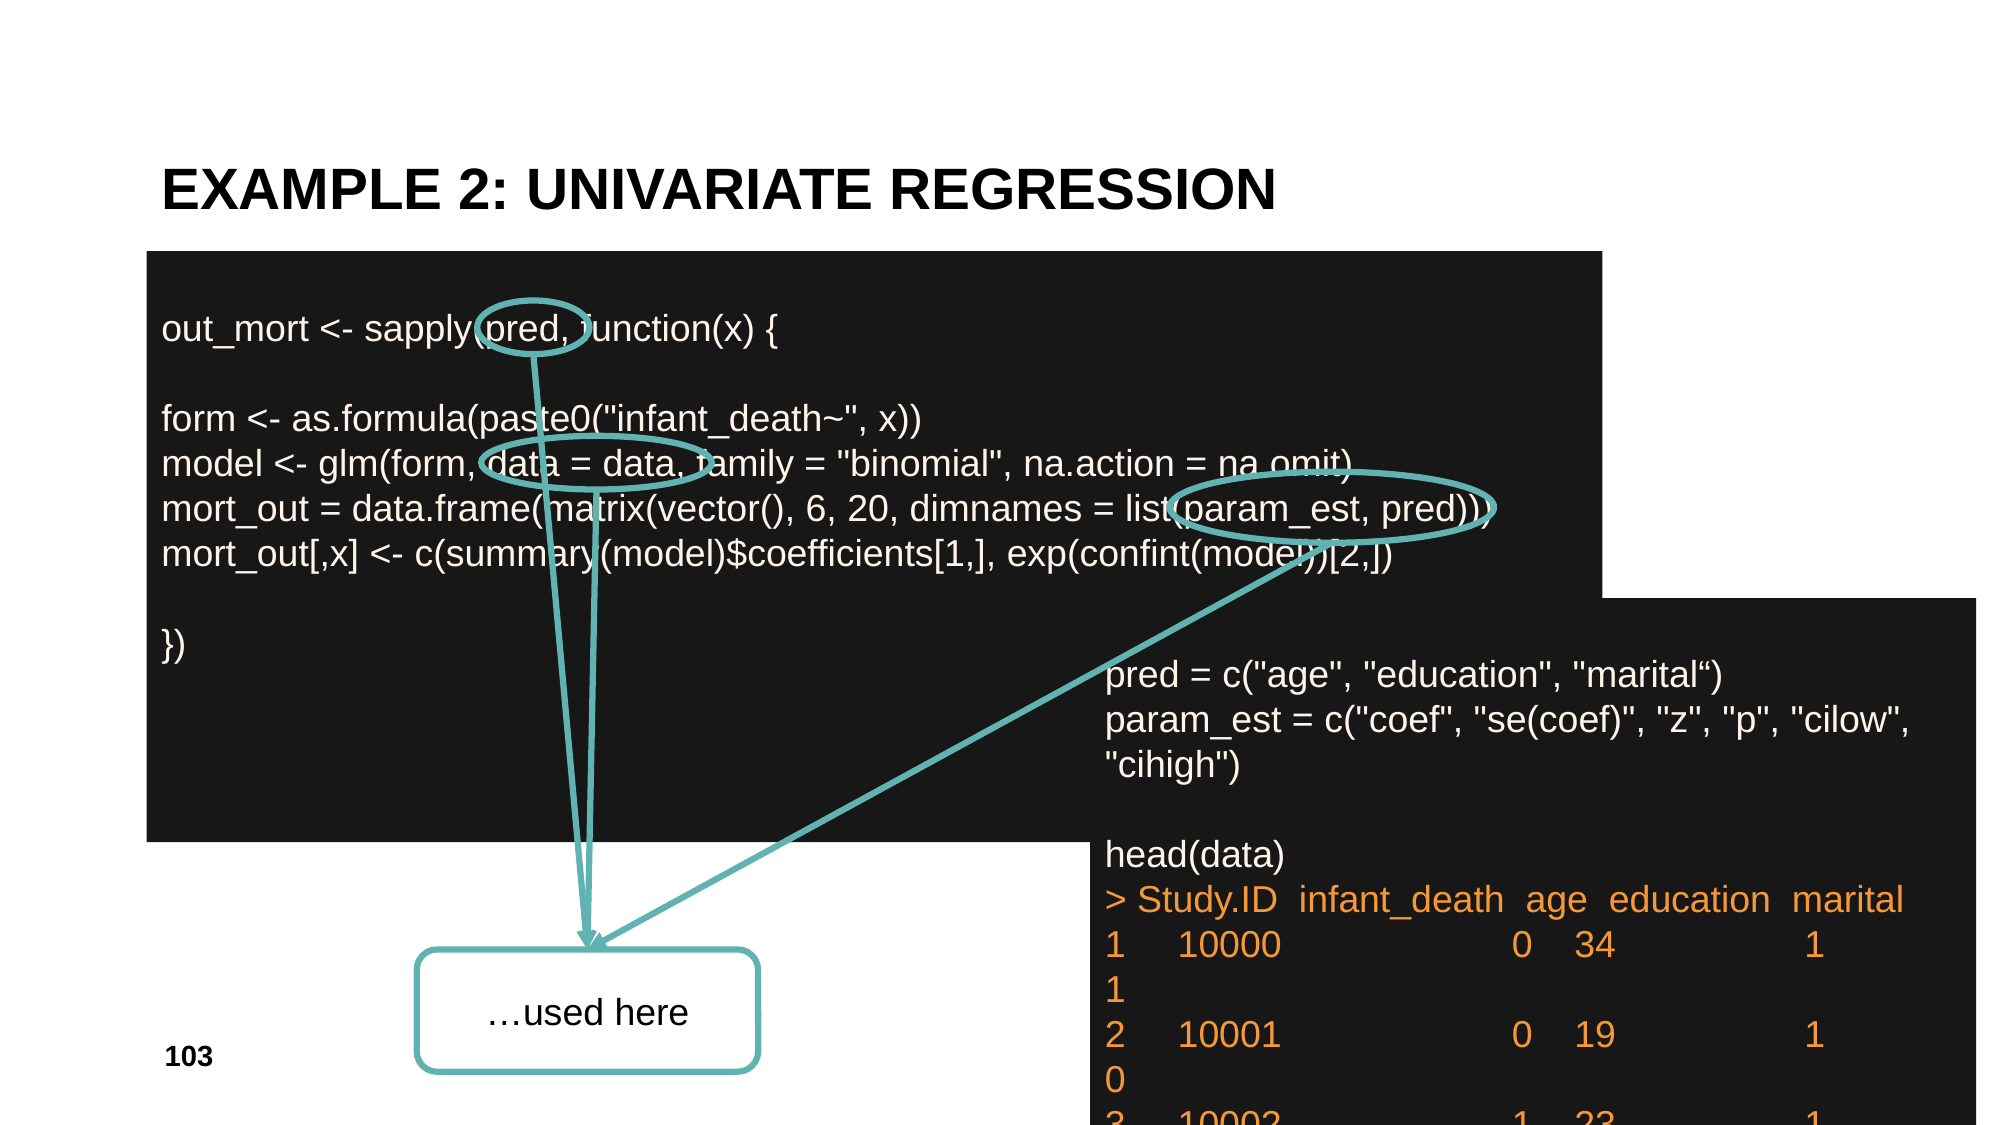

# Example 2: univariate regression

out_mort <- sapply(pred, function(x) {

form <- as.formula(paste0("infant_death~", x))
model <- glm(form, data = data, family = "binomial", na.action = na.omit)
mort_out = data.frame(matrix(vector(), 6, 20, dimnames = list(param_est, pred)))
mort_out[,x] <- c(summary(model)$coefficients[1,], exp(confint(model))[2,])

})

pred = c("age", "education", "marital“)
param_est = c("coef", "se(coef)", "z", "p", "cilow", "cihigh")

head(data)
> Study.ID  infant_death  age  education  marital
1     10000                      0    34                  1             1
2     10001                      0    19                  1             0
3     10002                      1    23                  1             0
4     10003                      0    20                  0             1
…used here
103